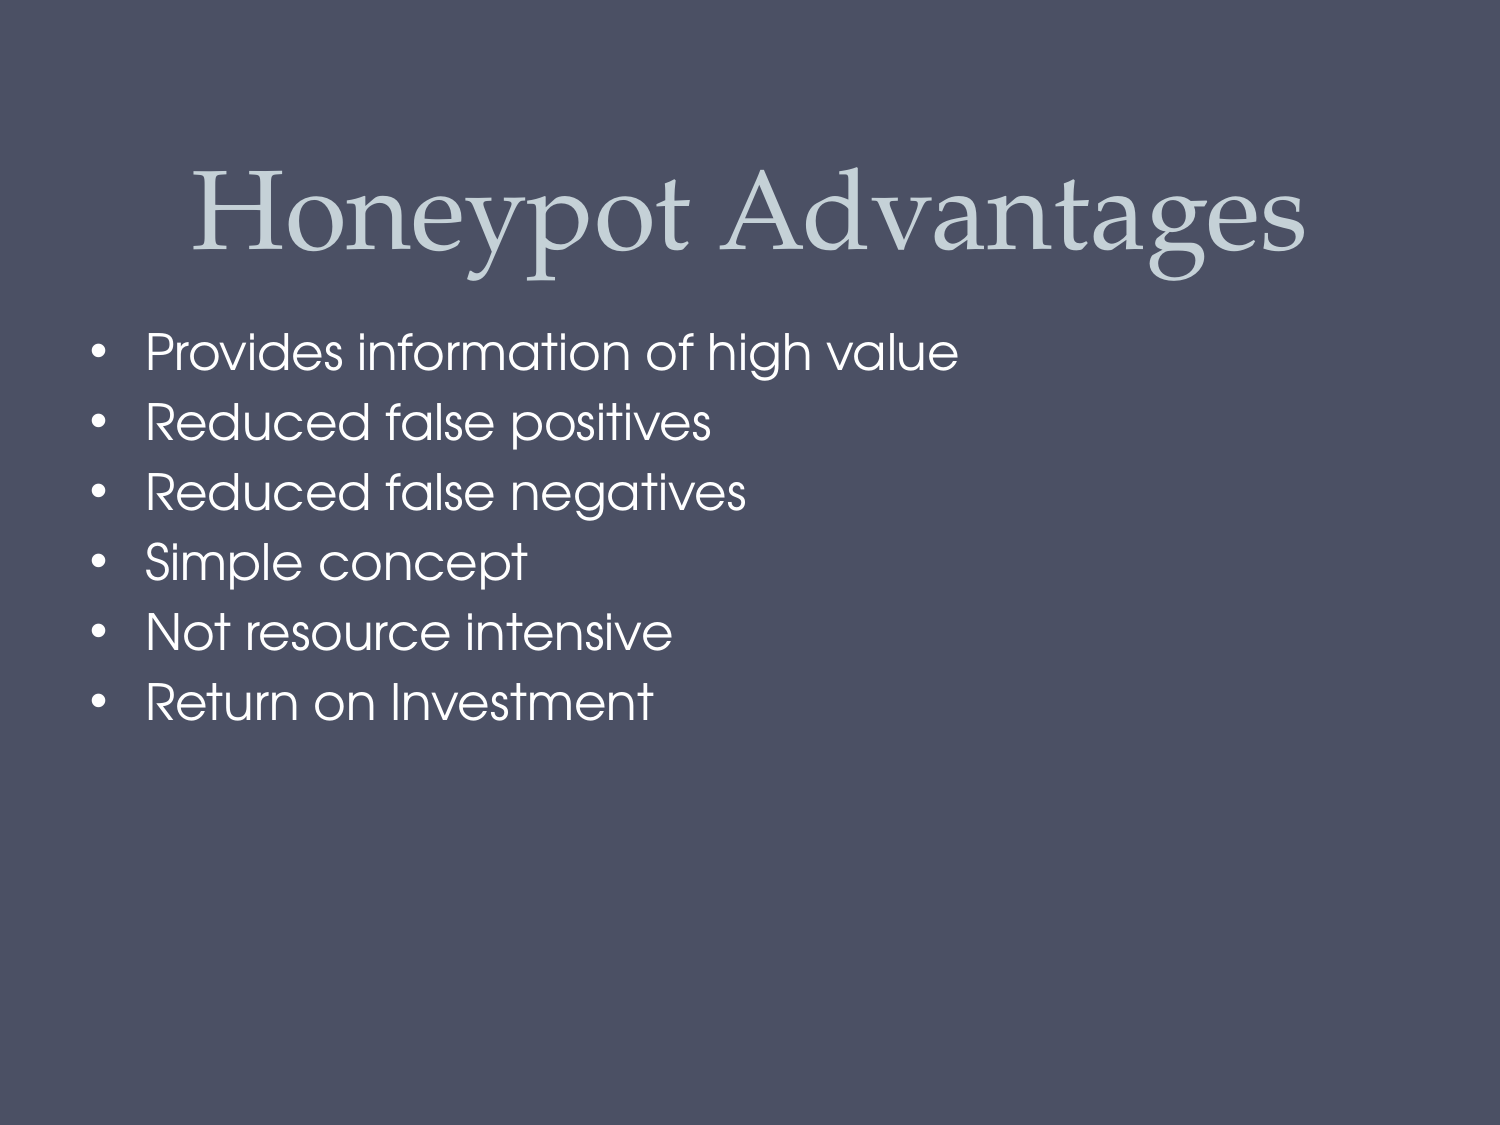

# Honeypot Advantages
Provides information of high value
Reduced false positives
Reduced false negatives
Simple concept
Not resource intensive
Return on Investment